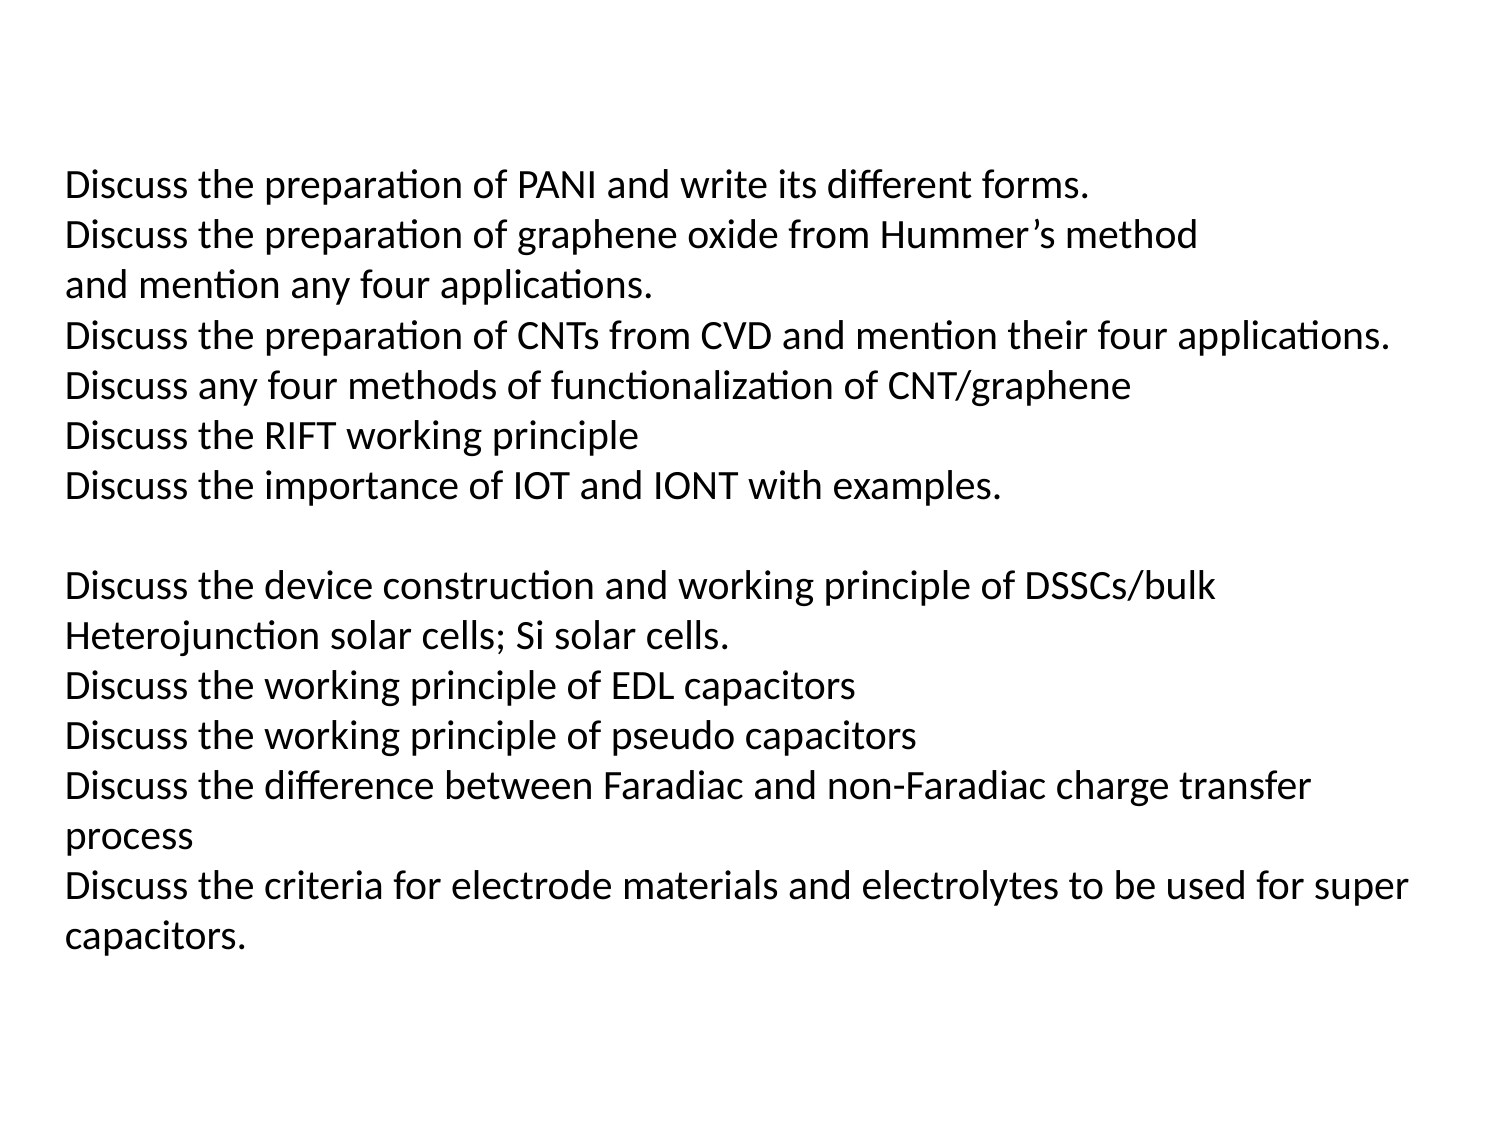

Discuss the preparation of PANI and write its different forms.
Discuss the preparation of graphene oxide from Hummer’s method
and mention any four applications.
Discuss the preparation of CNTs from CVD and mention their four applications.
Discuss any four methods of functionalization of CNT/graphene
Discuss the RIFT working principle
Discuss the importance of IOT and IONT with examples.

Discuss the device construction and working principle of DSSCs/bulk
Heterojunction solar cells; Si solar cells.
Discuss the working principle of EDL capacitors
Discuss the working principle of pseudo capacitors
Discuss the difference between Faradiac and non-Faradiac charge transfer process
Discuss the criteria for electrode materials and electrolytes to be used for super capacitors.